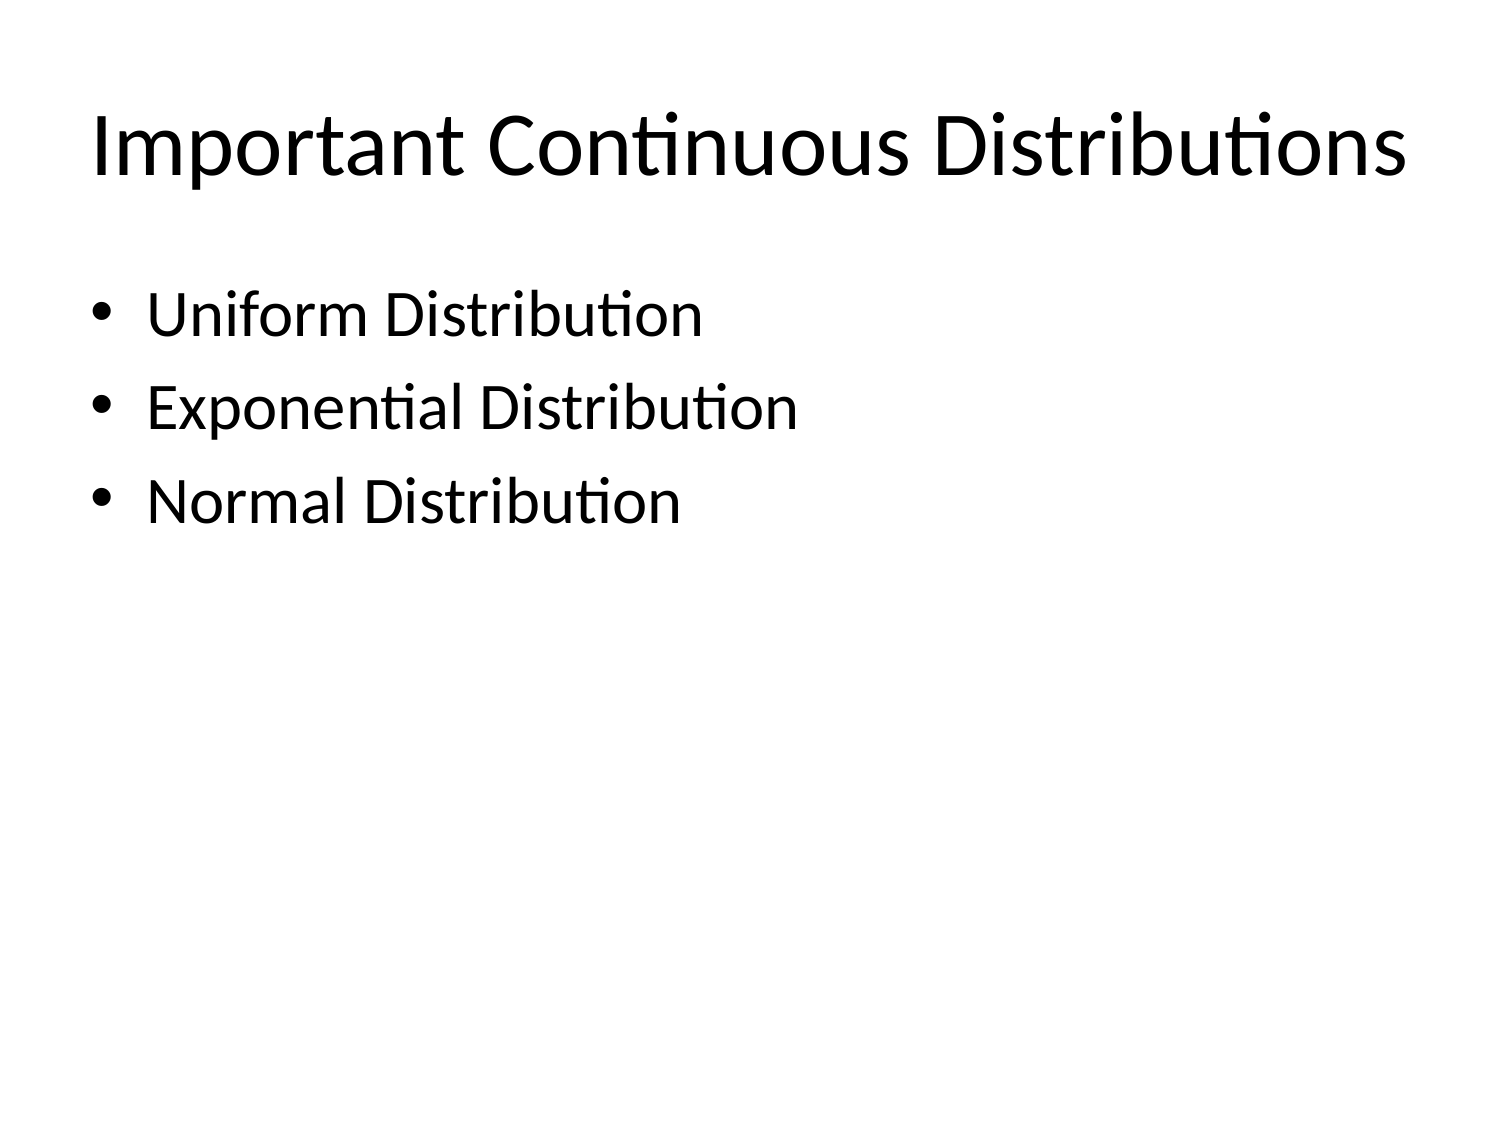

# Important Continuous Distributions
Uniform Distribution
Exponential Distribution
Normal Distribution